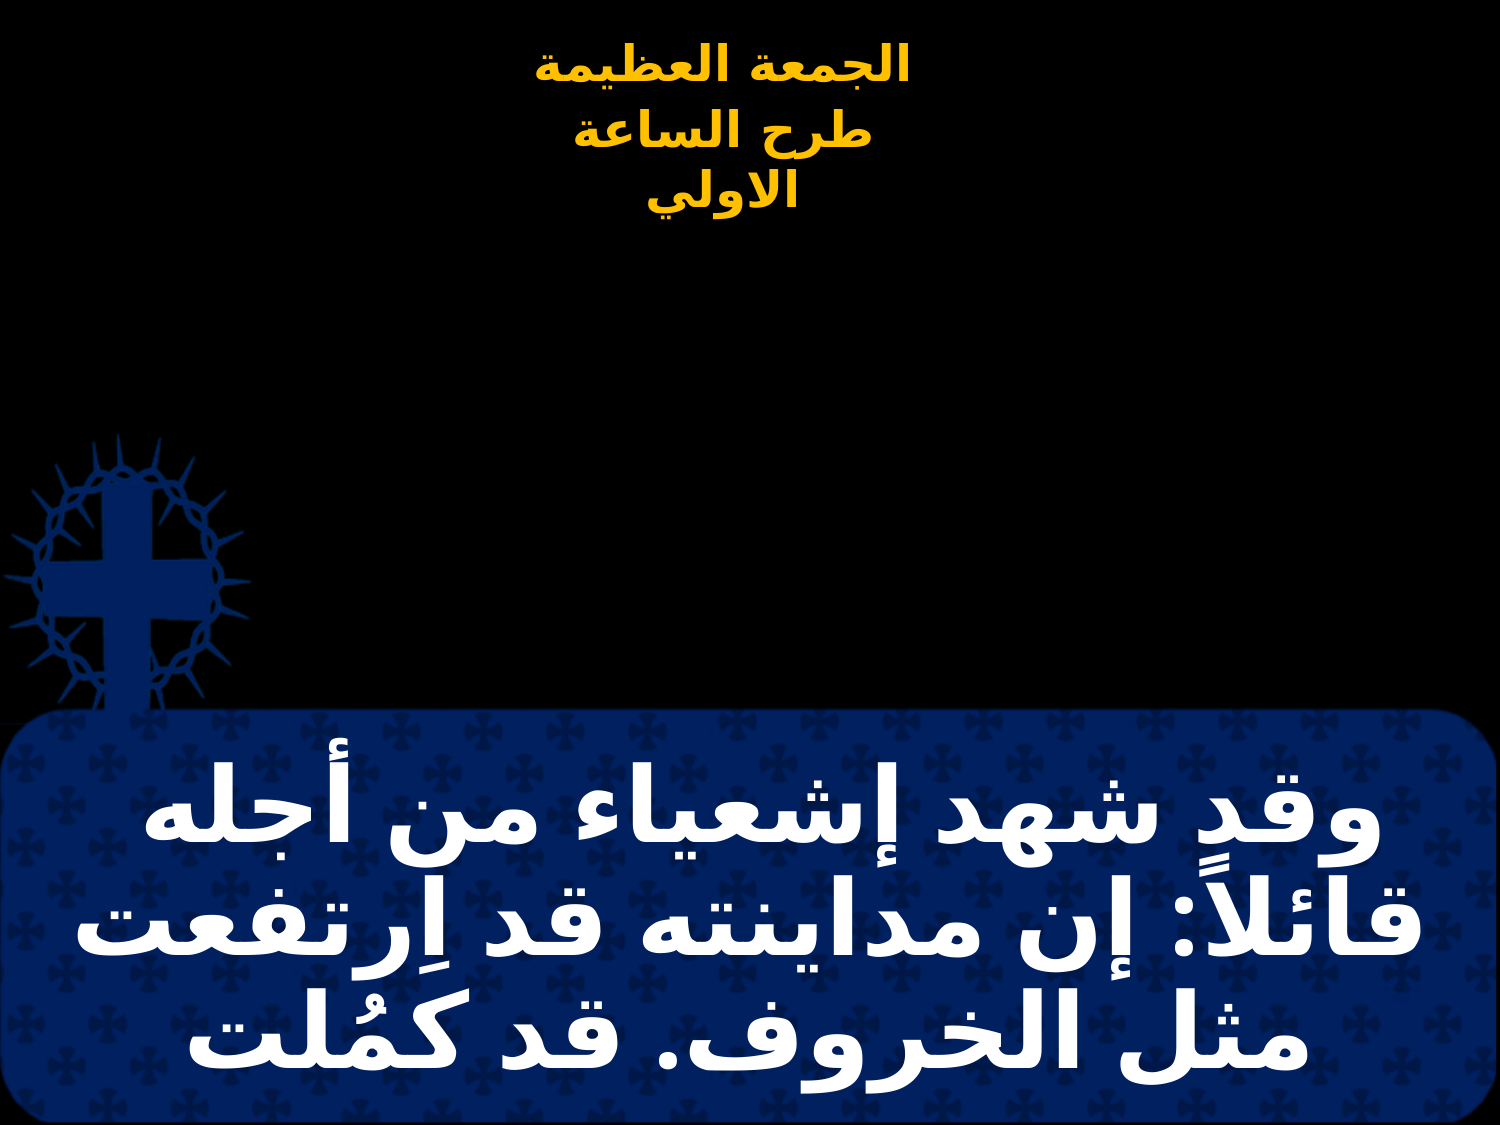

# وقد شهد إشعياء من أجله  قائلاً: إن مداينته قد اِرتفعت مثل الخروف. قد كمُلت